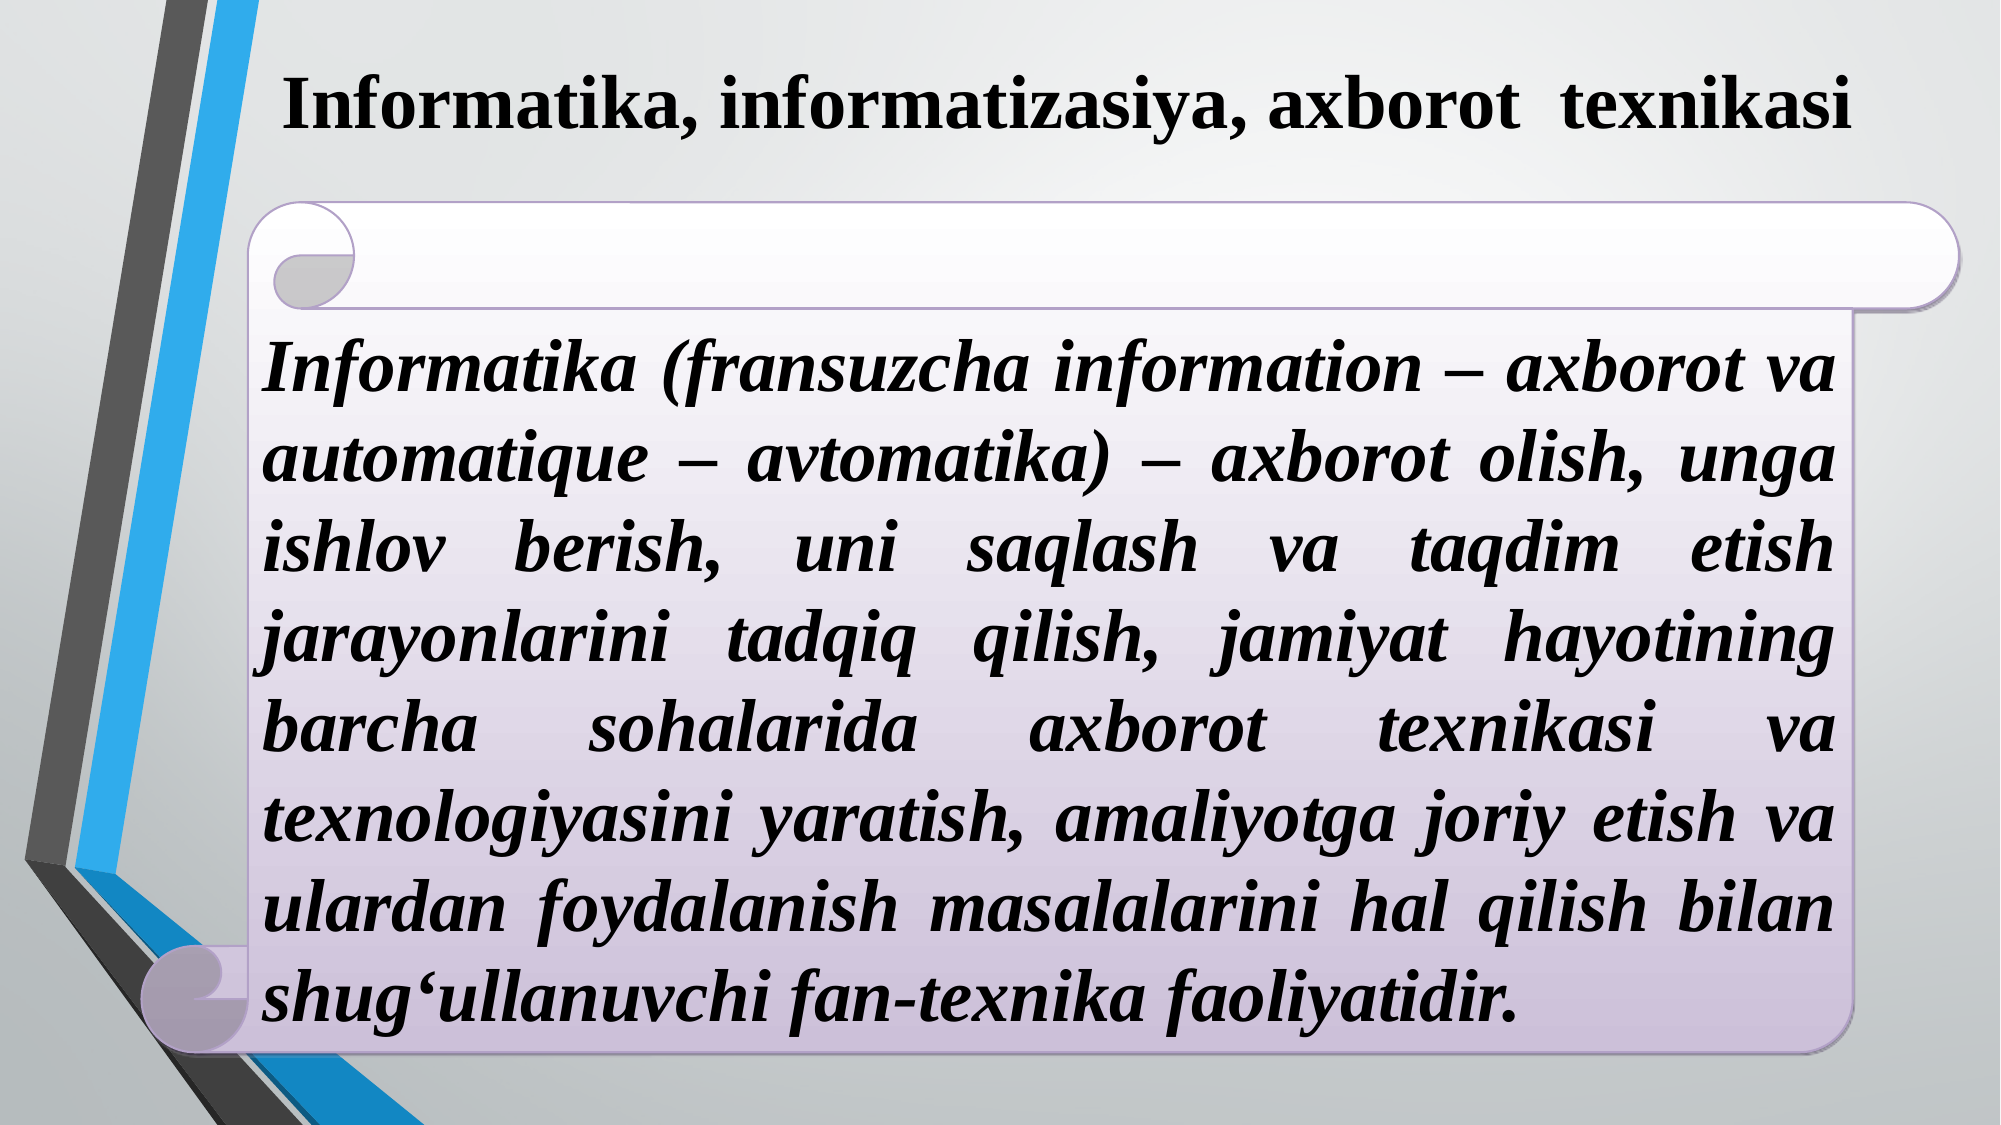

# Informatika, informatizasiya, axborot  texnikasi
Informatika (fransuzcha information – axborot va automatique – avtomatika) – axborot olish, unga ishlov berish, uni saqlash va taqdim etish jarayonlarini tadqiq qilish, jamiyat hayotining barcha sohalarida axborot texnikasi va texnologiyasini yaratish, amaliyotga joriy etish va ulardan foydalanish masalalarini hal qilish bilan shug‘ullanuvchi fan-texnika faoliyatidir.